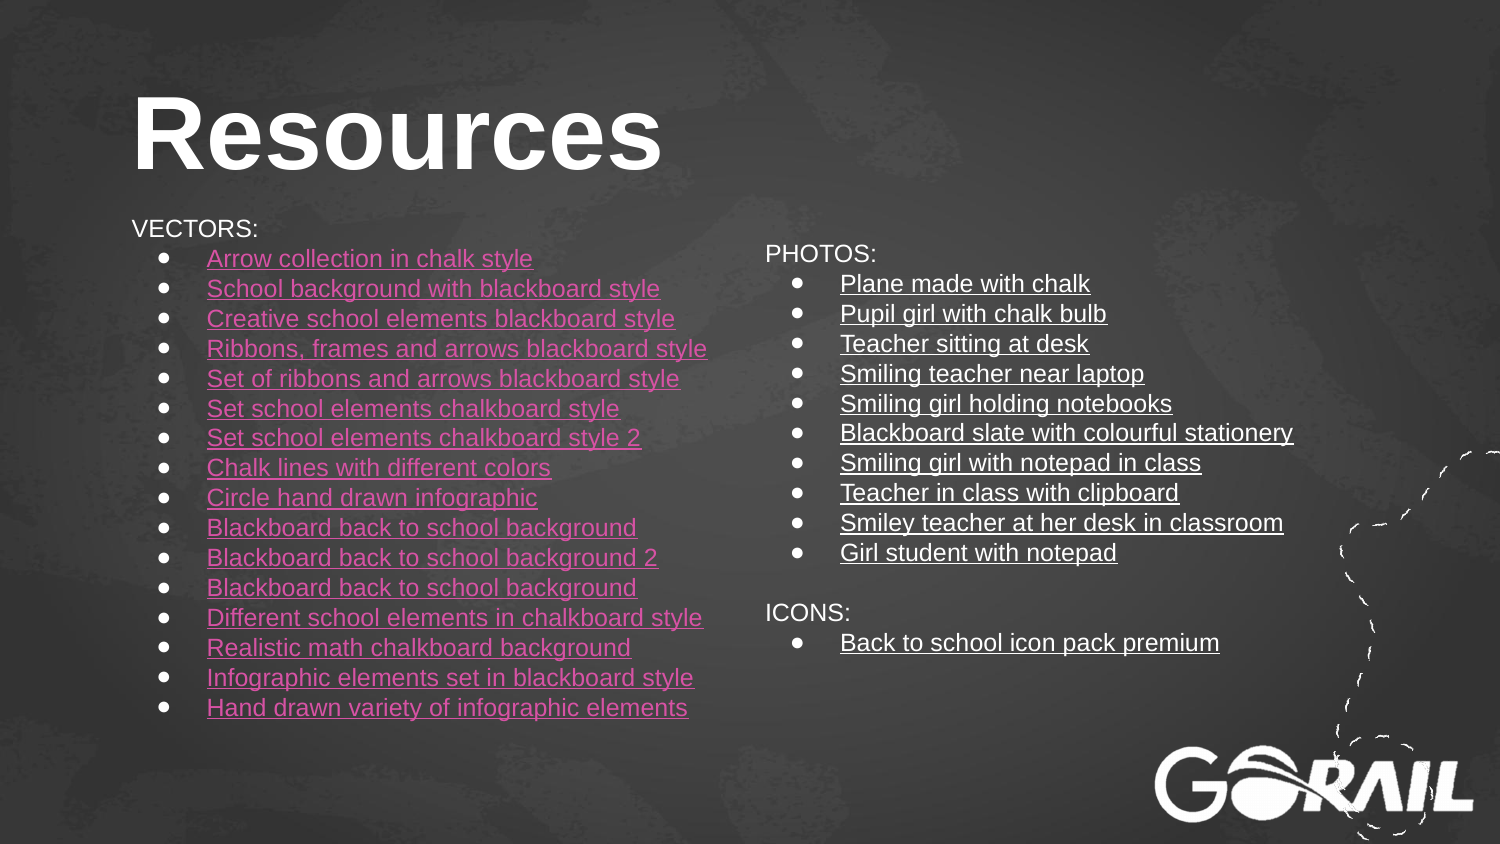

# Resources
VECTORS:
Arrow collection in chalk style
School background with blackboard style
Creative school elements blackboard style
Ribbons, frames and arrows blackboard style
Set of ribbons and arrows blackboard style
Set school elements chalkboard style
Set school elements chalkboard style 2
Chalk lines with different colors
Circle hand drawn infographic
Blackboard back to school background
Blackboard back to school background 2
Blackboard back to school background
Different school elements in chalkboard style
Realistic math chalkboard background
Infographic elements set in blackboard style
Hand drawn variety of infographic elements
PHOTOS:
Plane made with chalk
Pupil girl with chalk bulb
Teacher sitting at desk
Smiling teacher near laptop
Smiling girl holding notebooks
Blackboard slate with colourful stationery
Smiling girl with notepad in class
Teacher in class with clipboard
Smiley teacher at her desk in classroom
Girl student with notepad

ICONS:
Back to school icon pack premium